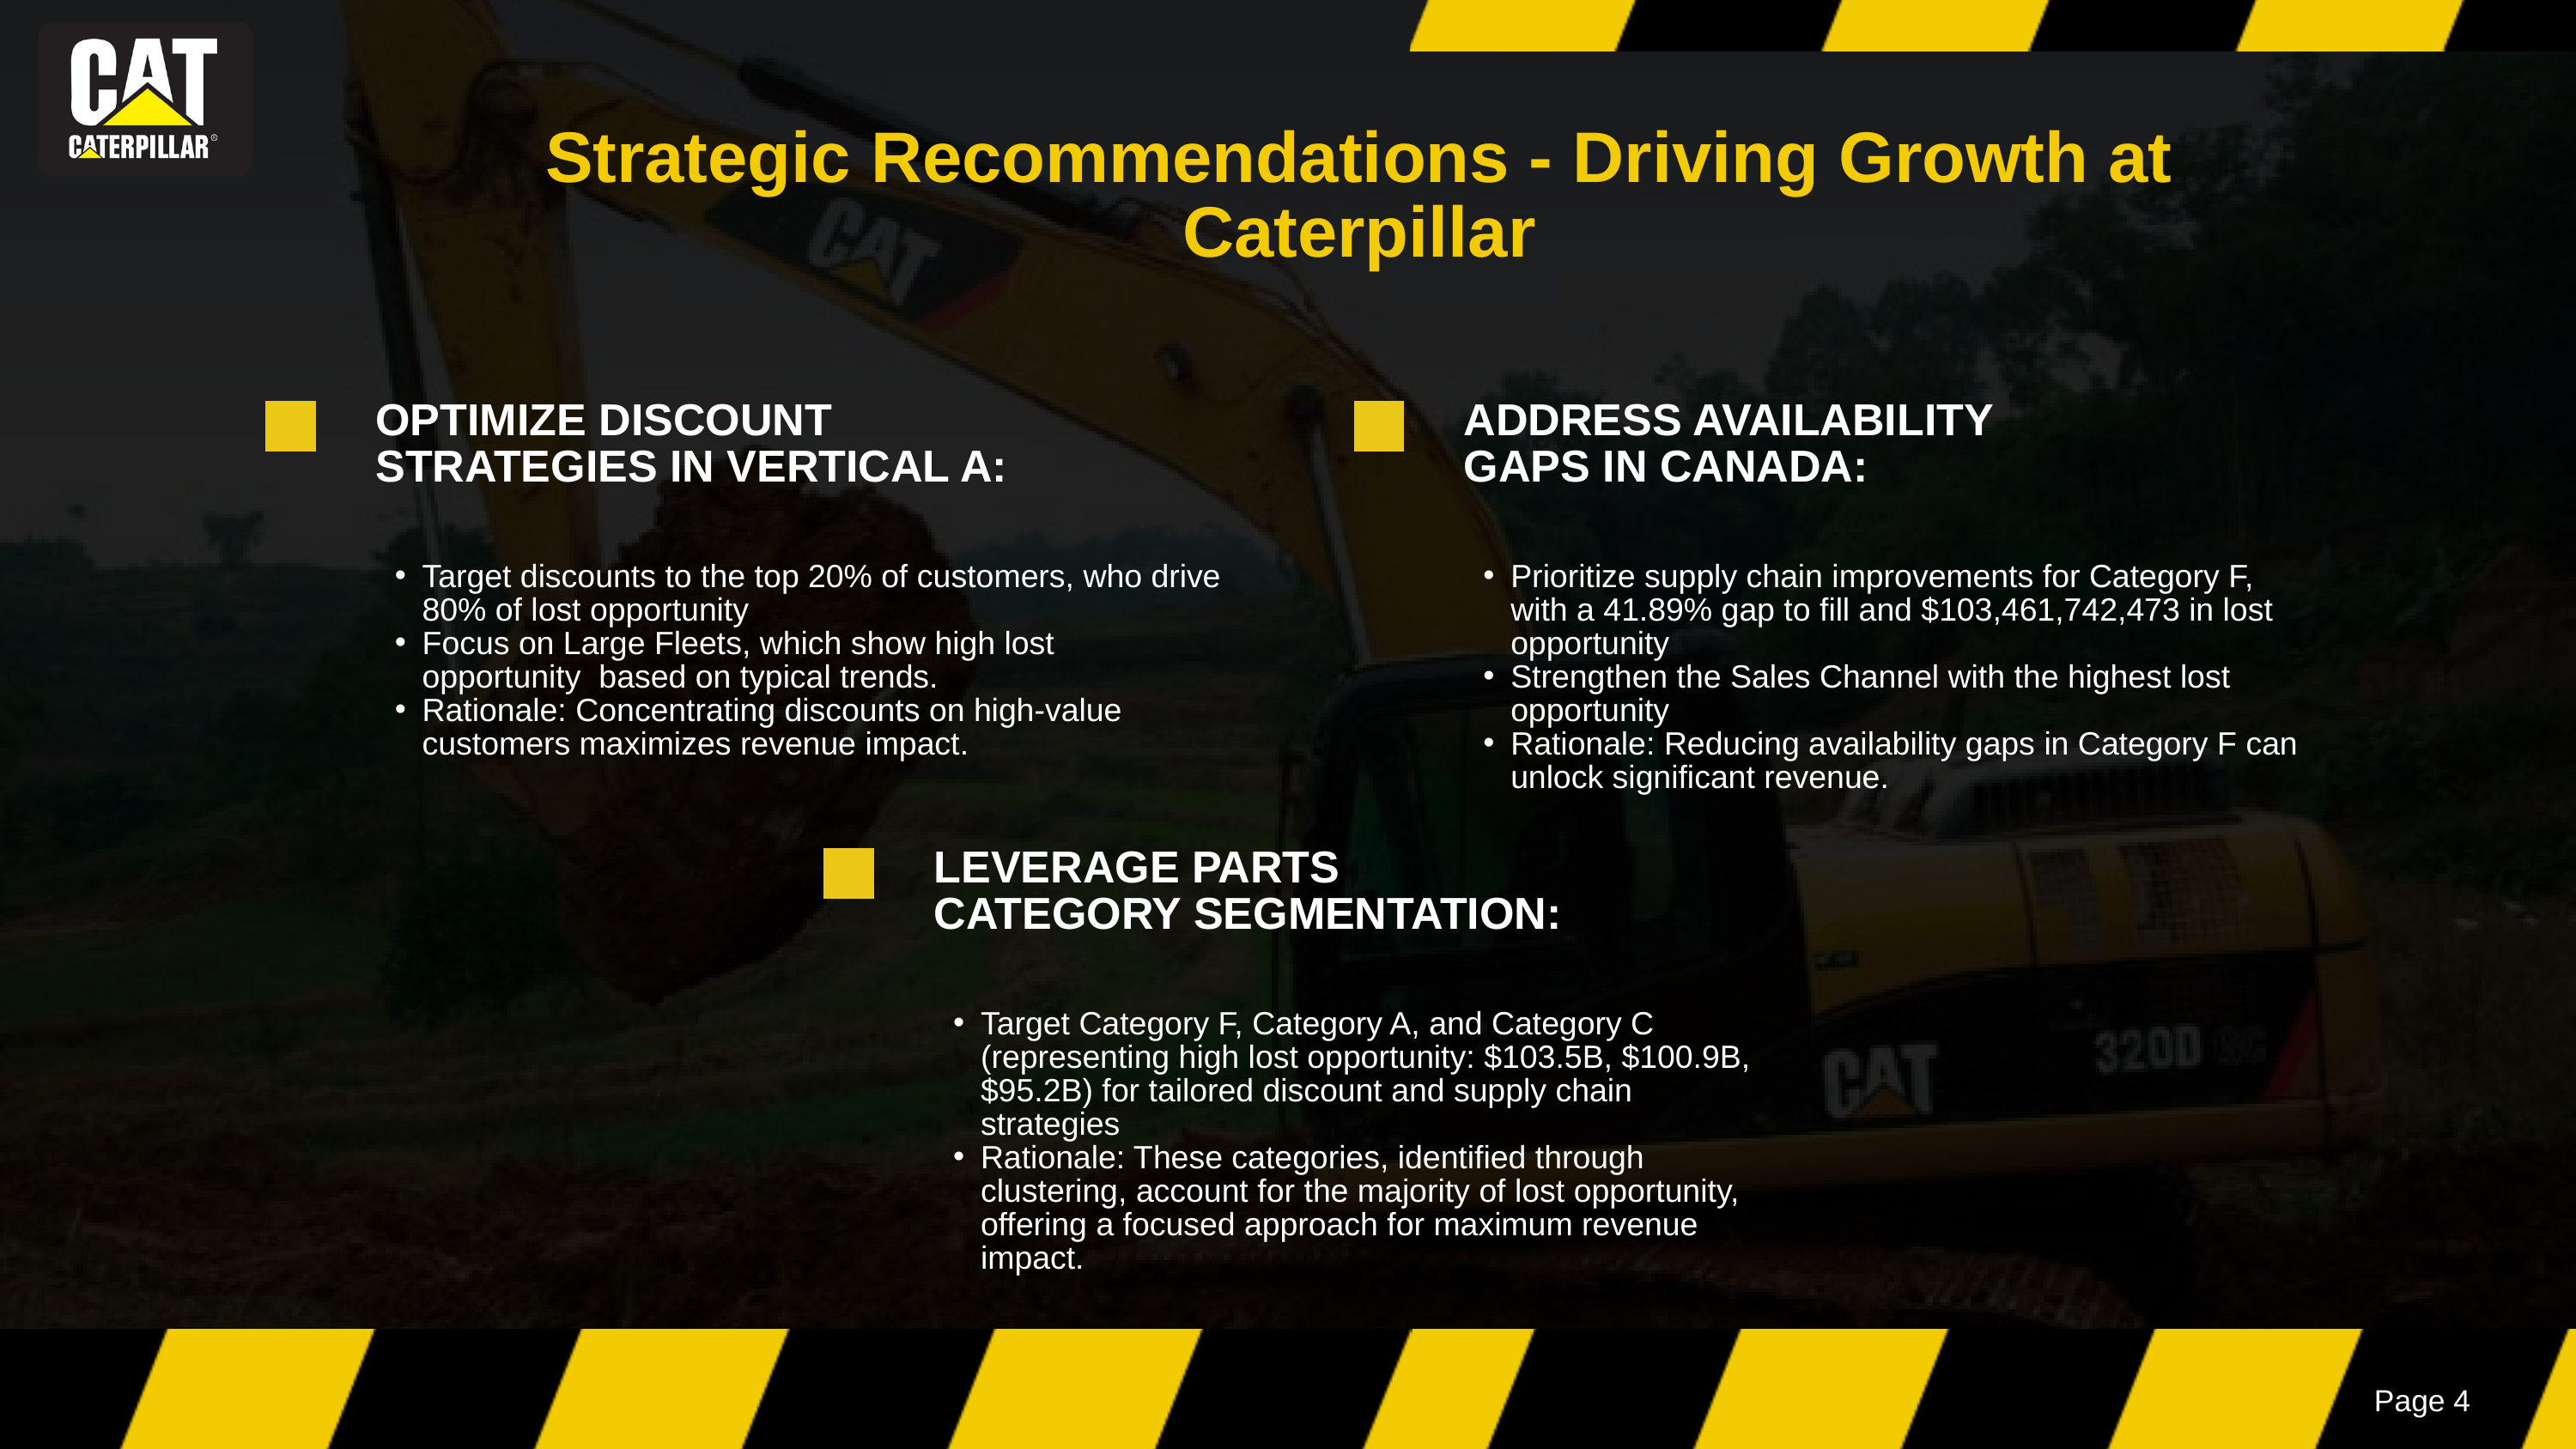

Strategic Recommendations - Driving Growth at Caterpillar

OPTIMIZE DISCOUNT STRATEGIES IN VERTICAL A:

ADDRESS AVAILABILITY GAPS IN CANADA:

Target discounts to the top 20% of customers, who drive 80% of lost opportunity
Focus on Large Fleets, which show high lost opportunity  based on typical trends.
Rationale: Concentrating discounts on high-value customers maximizes revenue impact.

Prioritize supply chain improvements for Category F, with a 41.89% gap to fill and $103,461,742,473 in lost opportunity
Strengthen the Sales Channel with the highest lost opportunity
Rationale: Reducing availability gaps in Category F can unlock significant revenue.

LEVERAGE PARTS CATEGORY SEGMENTATION:

Target Category F, Category A, and Category C (representing high lost opportunity: $103.5B, $100.9B, $95.2B) for tailored discount and supply chain strategies
Rationale: These categories, identified through clustering, account for the majority of lost opportunity, offering a focused approach for maximum revenue impact.

Page 4